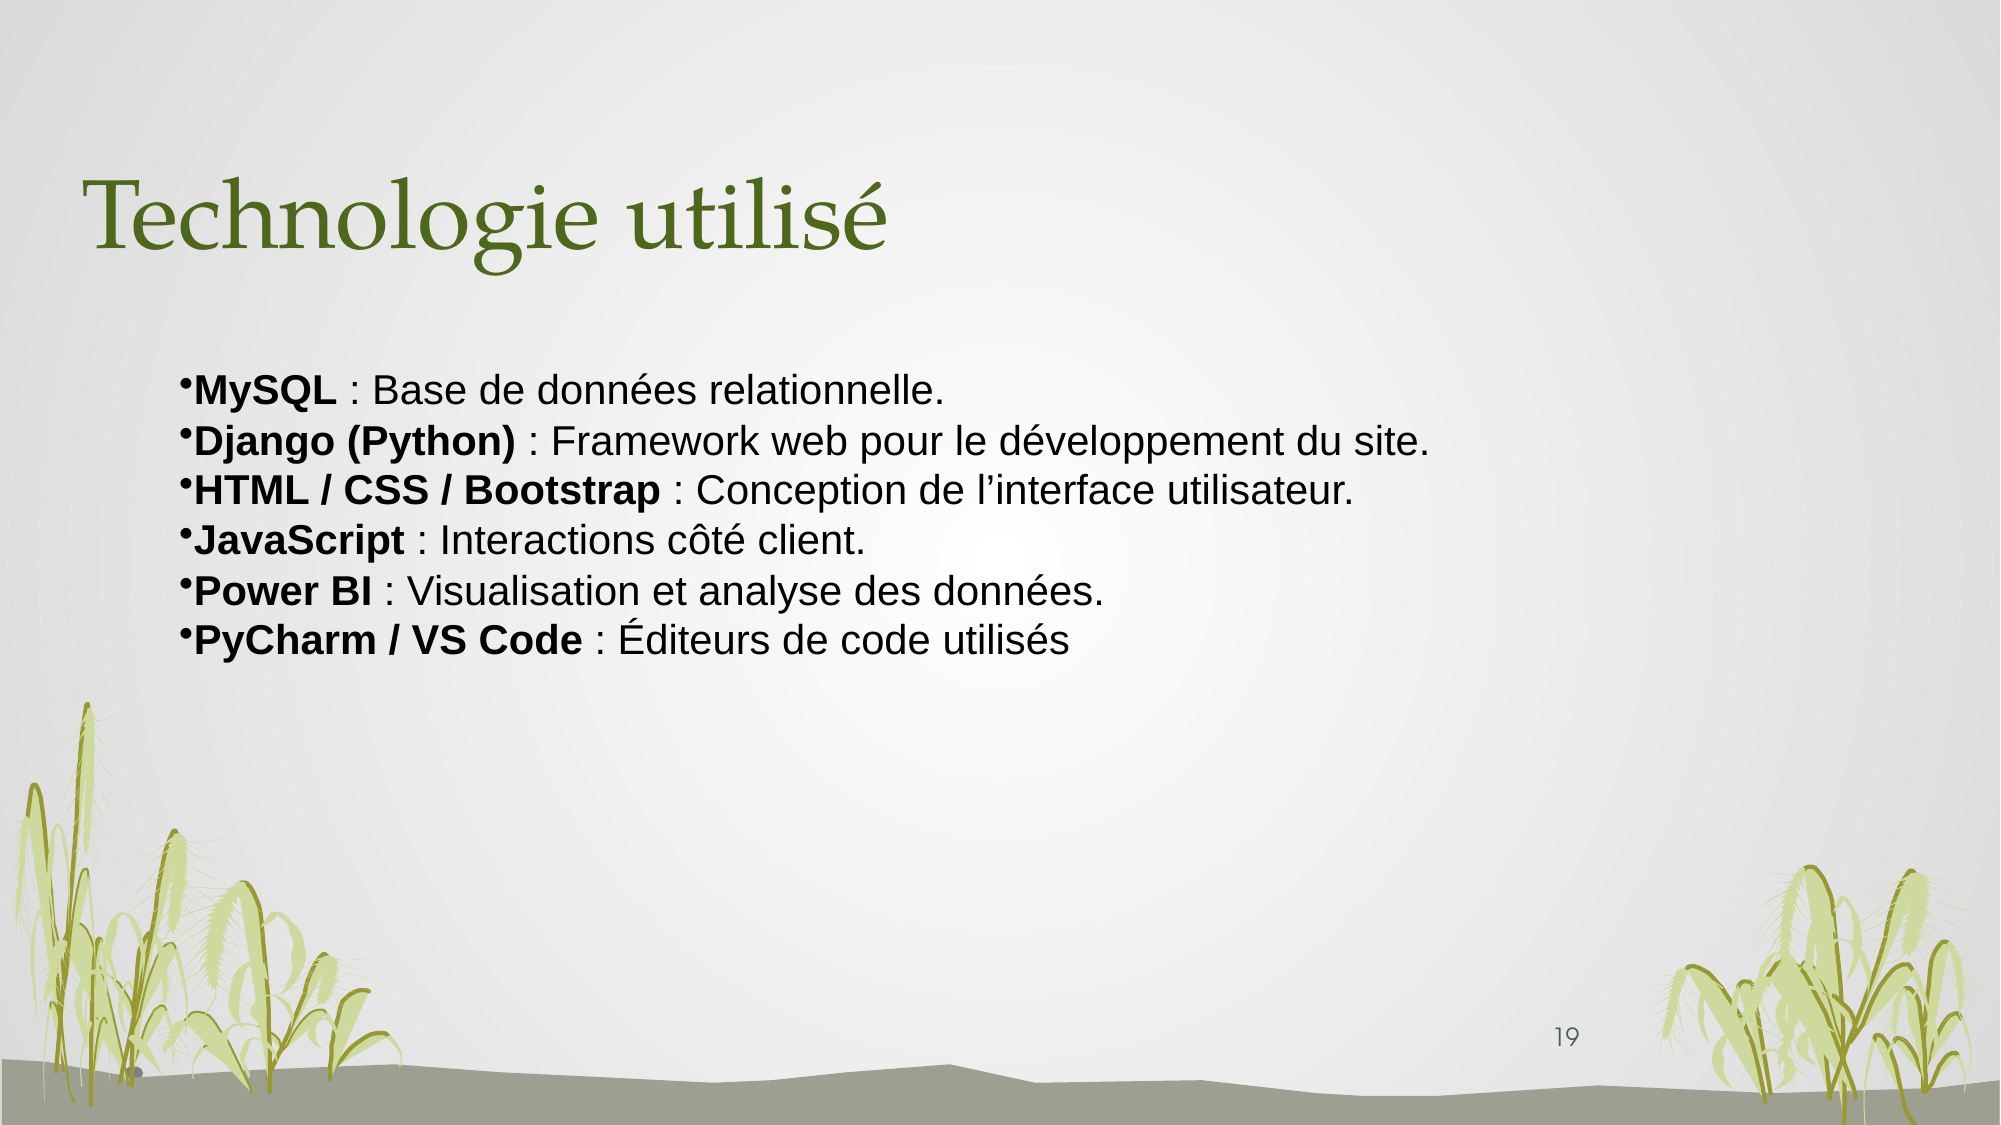

# Technologie utilisé
MySQL : Base de données relationnelle.
Django (Python) : Framework web pour le développement du site.
HTML / CSS / Bootstrap : Conception de l’interface utilisateur.
JavaScript : Interactions côté client.
Power BI : Visualisation et analyse des données.
PyCharm / VS Code : Éditeurs de code utilisés
19